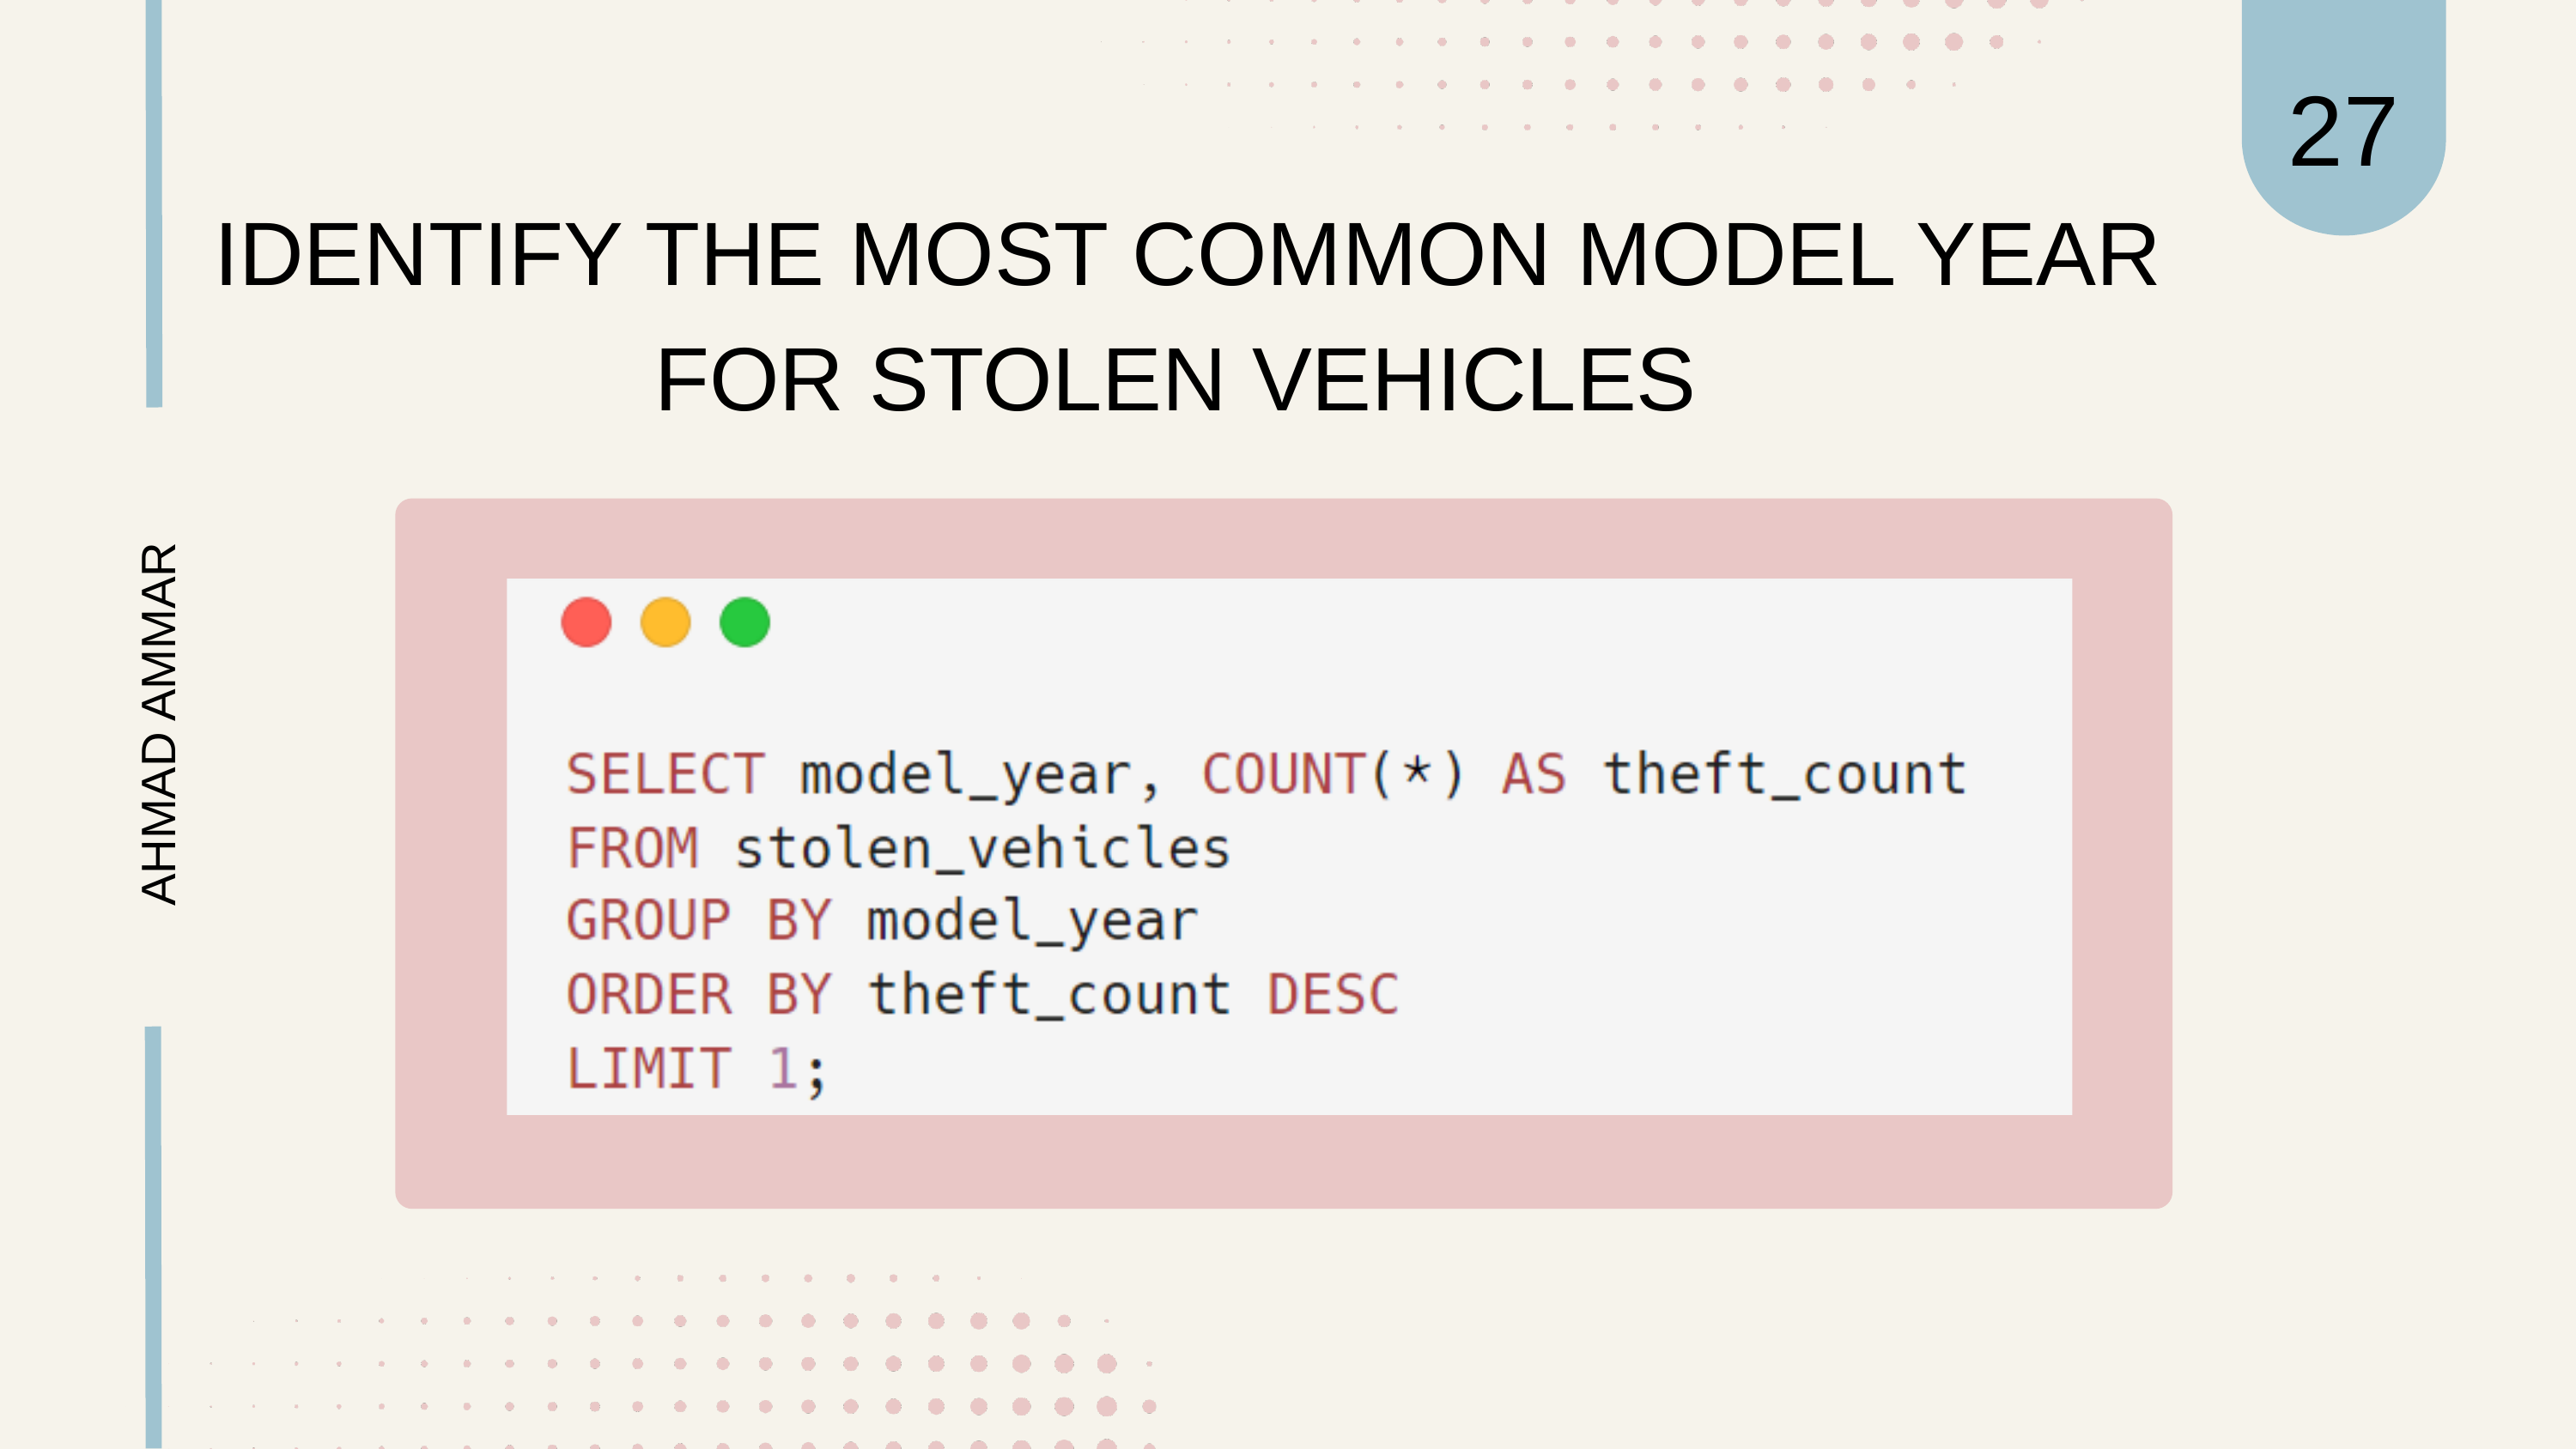

27

 IDENTIFY THE MOST COMMON MODEL YEAR FOR STOLEN VEHICLES

AHMAD AMMAR